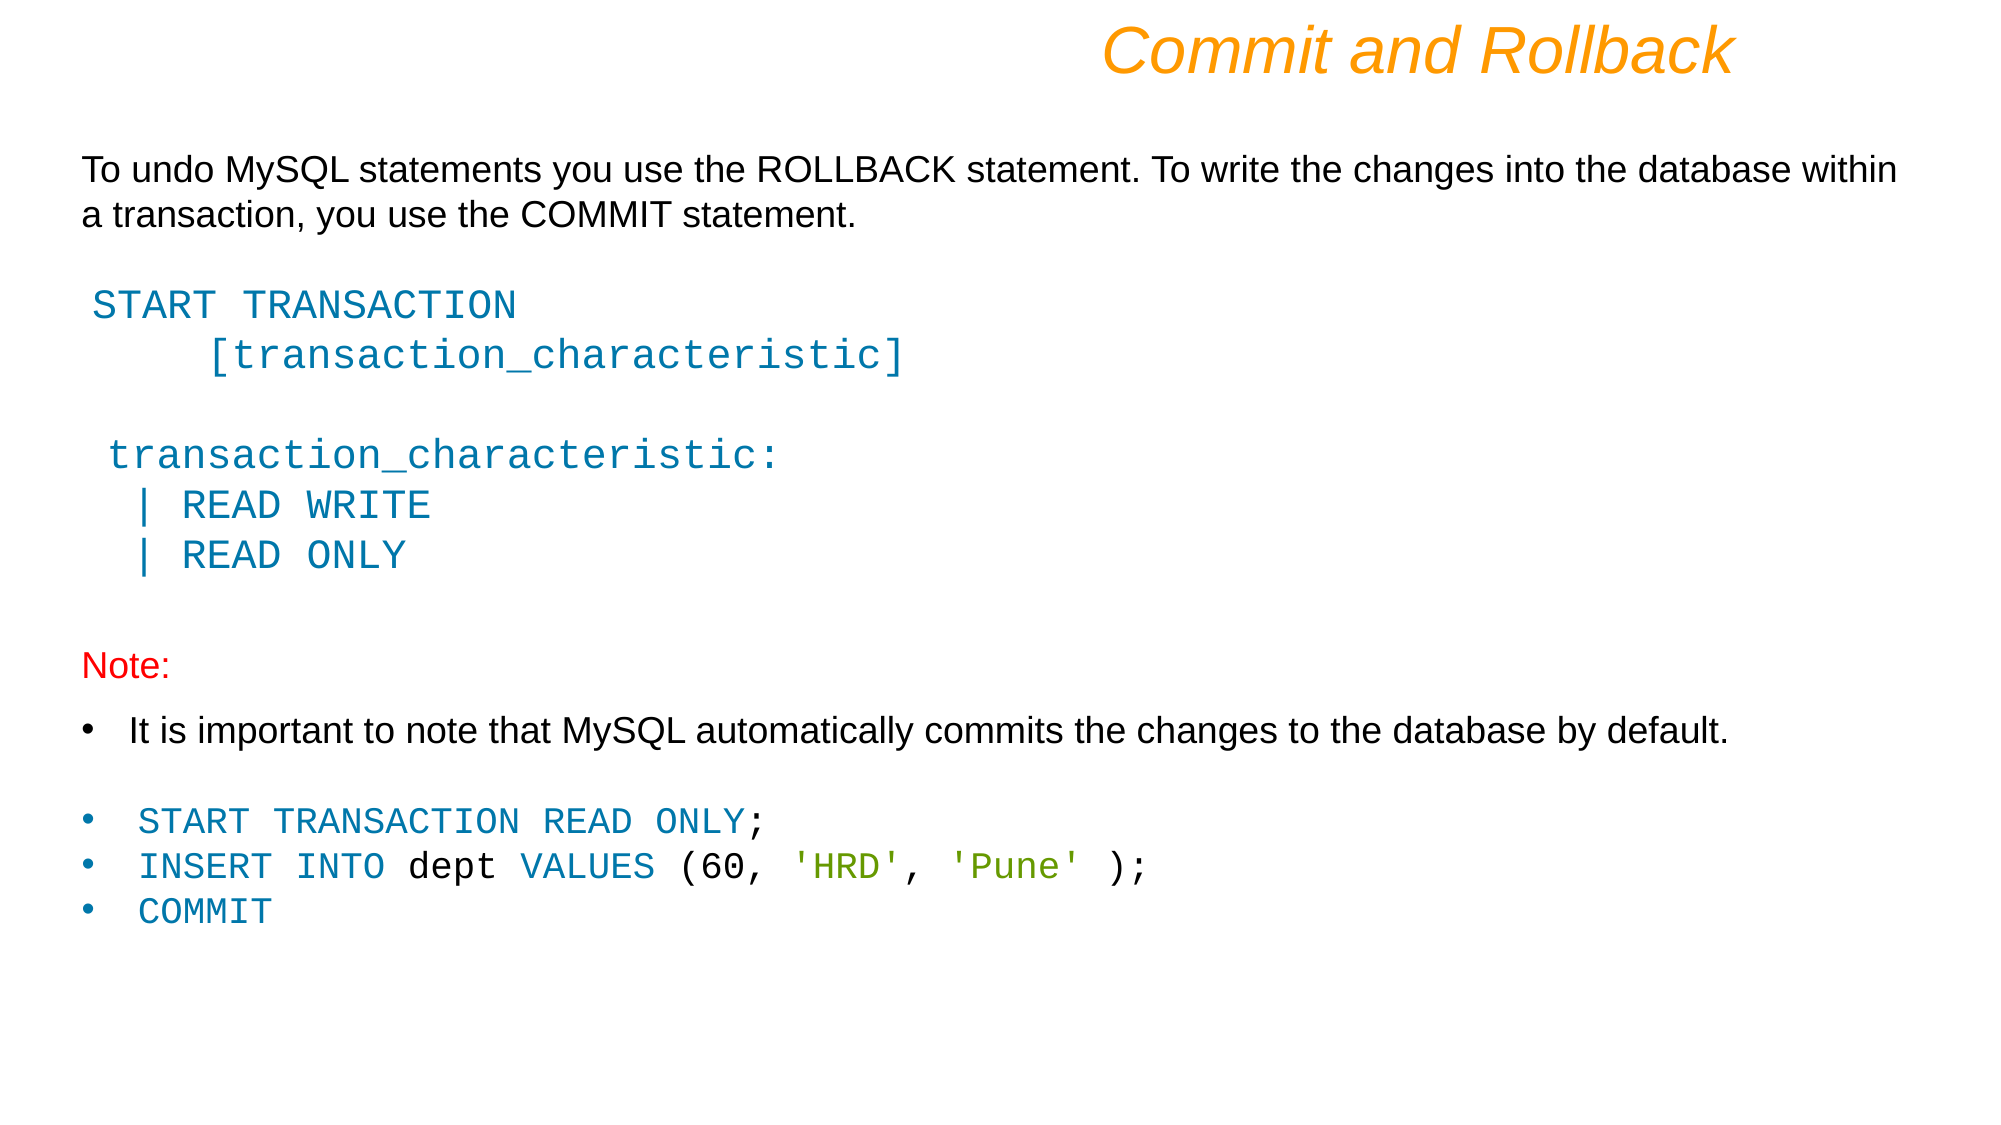

Commit and Rollback
To undo MySQL statements you use the ROLLBACK statement. To write the changes into the database within a transaction, you use the COMMIT statement.
 START TRANSACTION
     [transaction_characteristic]

 transaction_characteristic:
  | READ WRITE
  | READ ONLY
Note:

It is important to note that MySQL automatically commits the changes to the database by default.
START TRANSACTION READ ONLY;
INSERT INTO dept VALUES (60, 'HRD', 'Pune' );
COMMIT